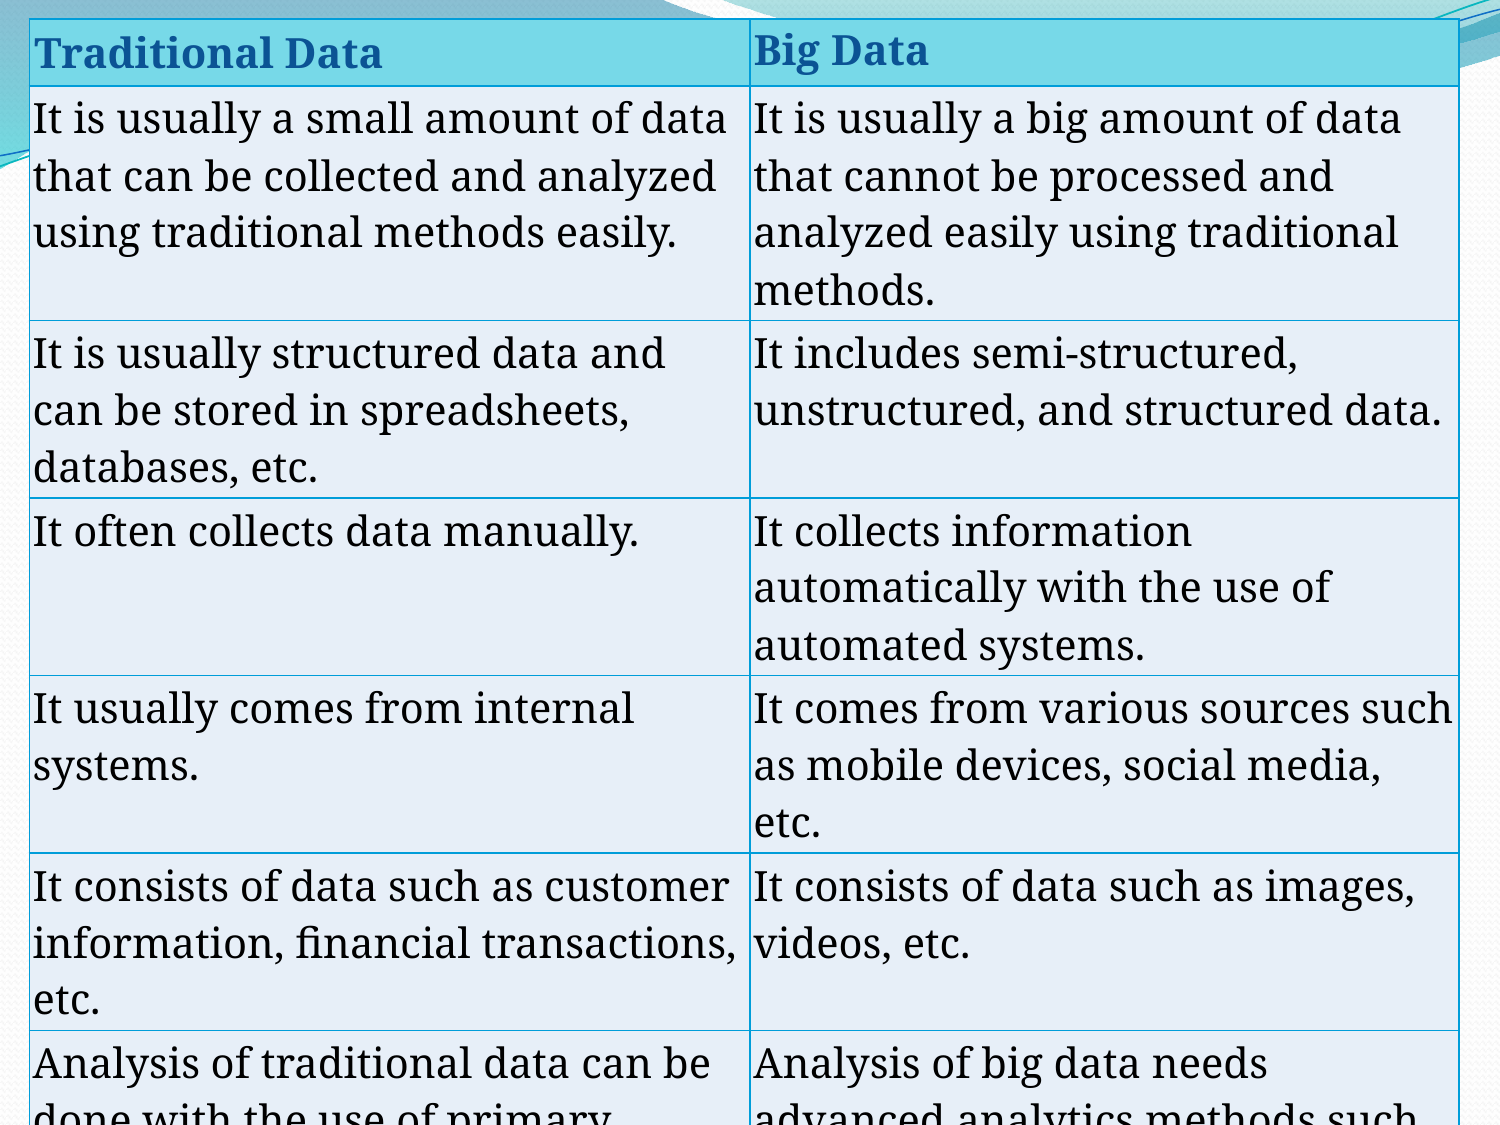

| Traditional Data | Big Data |
| --- | --- |
| It is usually a small amount of data that can be collected and analyzed using traditional methods easily. | It is usually a big amount of data that cannot be processed and analyzed easily using traditional methods. |
| It is usually structured data and can be stored in spreadsheets, databases, etc. | It includes semi-structured, unstructured, and structured data. |
| It often collects data manually. | It collects information automatically with the use of automated systems. |
| It usually comes from internal systems. | It comes from various sources such as mobile devices, social media, etc. |
| It consists of data such as customer information, financial transactions, etc. | It consists of data such as images, videos, etc. |
| Analysis of traditional data can be done with the use of primary statistical methods. | Analysis of big data needs advanced analytics methods such as machine learning, data mining, etc. |
| Traditional methods to analyze data are slow and gradual. | Methods to analyze big data are fast and instant. |